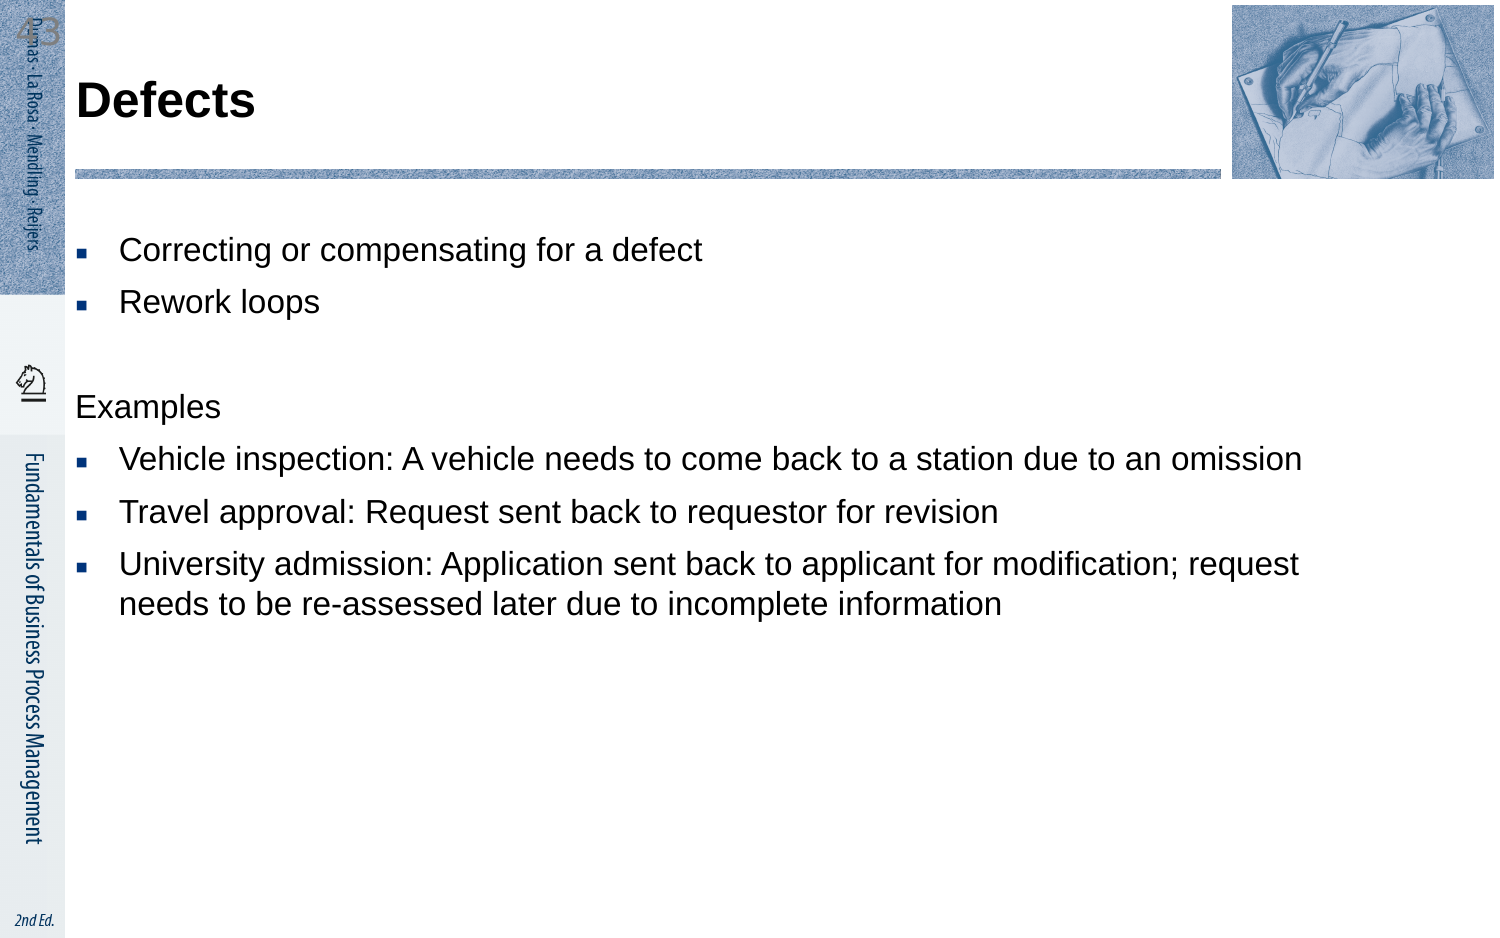

43
# Defects
Correcting or compensating for a defect
Rework loops

Examples
Vehicle inspection: A vehicle needs to come back to a station due to an omission
Travel approval: Request sent back to requestor for revision
University admission: Application sent back to applicant for modification; request needs to be re-assessed later due to incomplete information